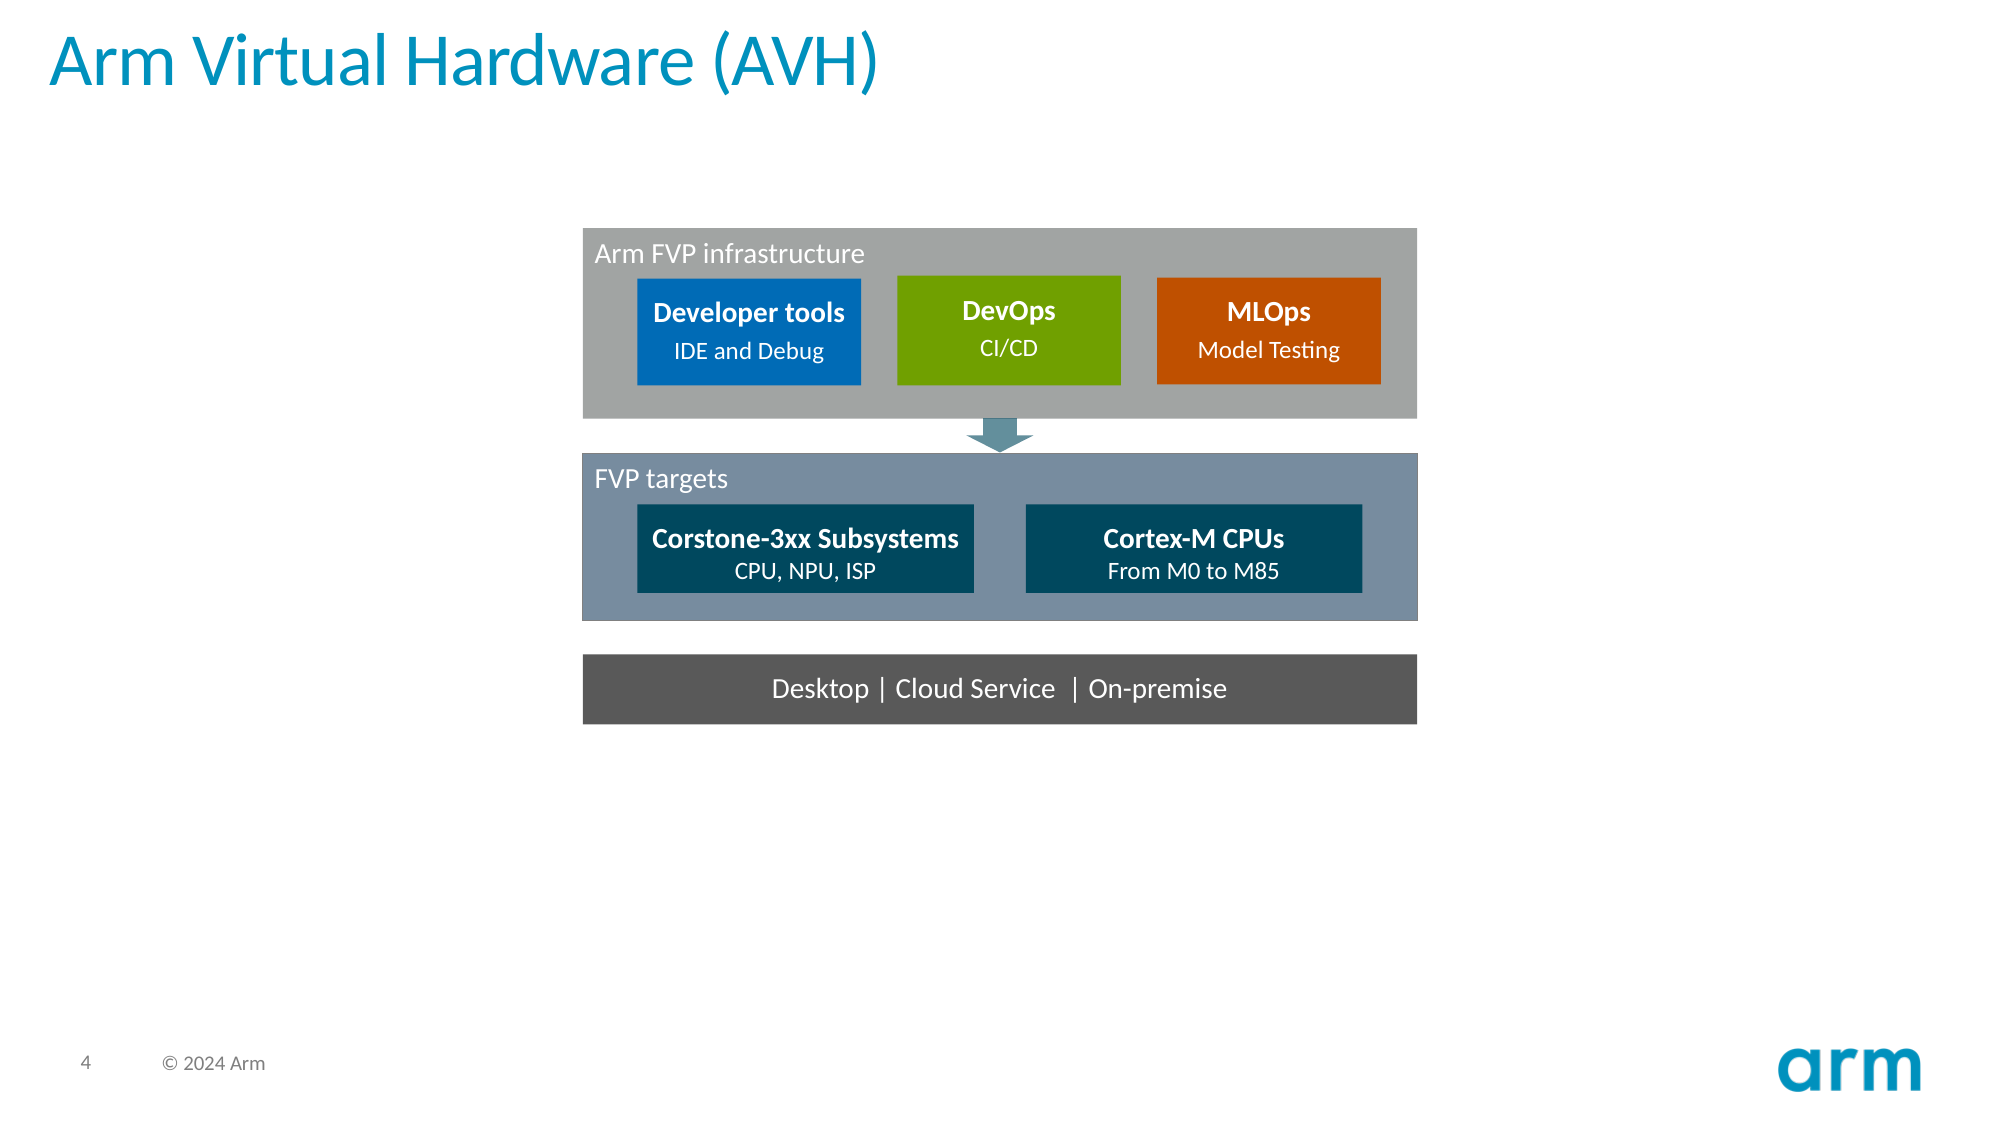

# Arm Virtual Hardware (AVH)
Arm FVP infrastructure
DevOps
CI/CD
MLOps
Model Testing
Developer tools
IDE and Debug

FVP targets
Corstone-3xx Subsystems
CPU, NPU, ISP
Cortex-M CPUs
From M0 to M85
Desktop | Cloud Service  | On-premise